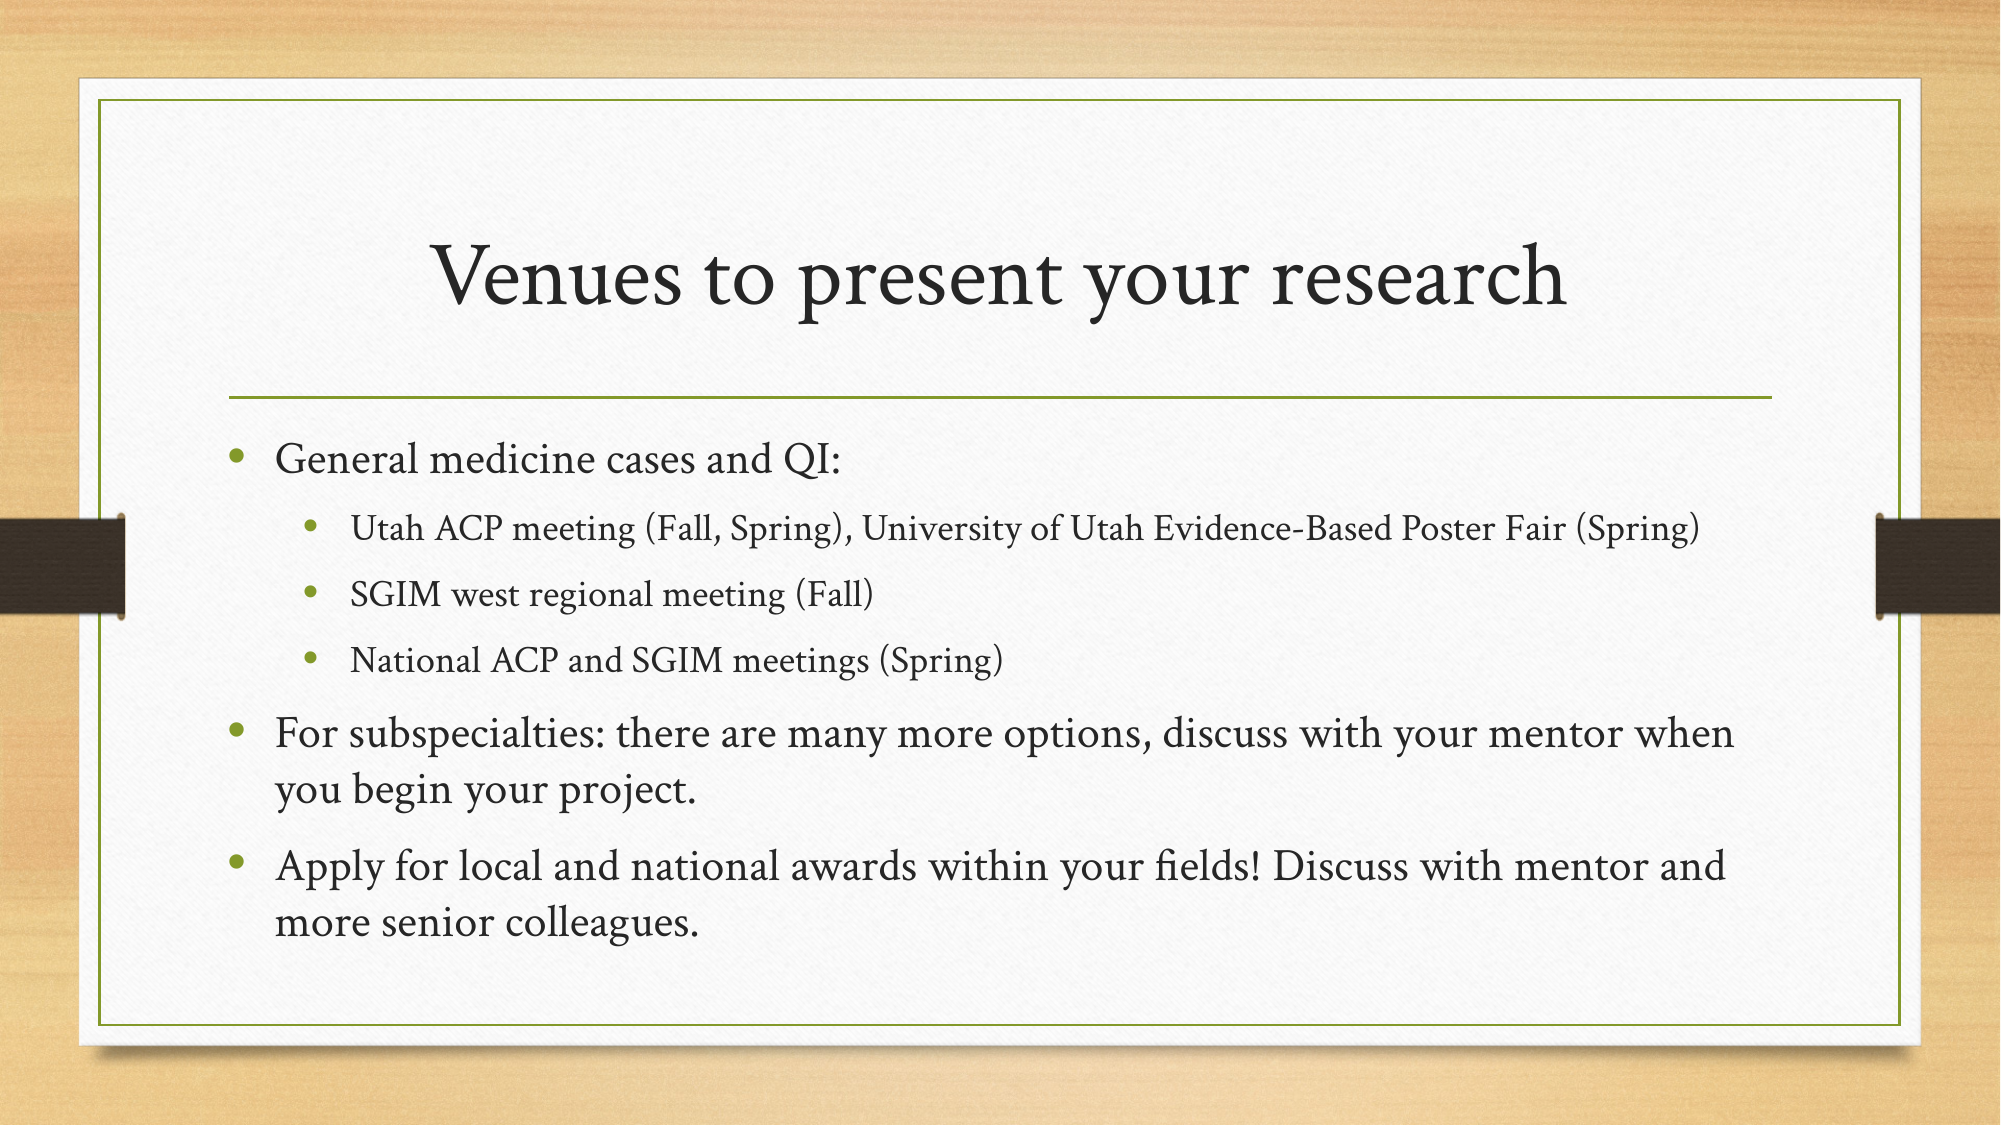

# Venues to present your research
General medicine cases and QI:
Utah ACP meeting (Fall, Spring), University of Utah Evidence-Based Poster Fair (Spring)
SGIM west regional meeting (Fall)
National ACP and SGIM meetings (Spring)
For subspecialties: there are many more options, discuss with your mentor when you begin your project.
Apply for local and national awards within your fields! Discuss with mentor and more senior colleagues.